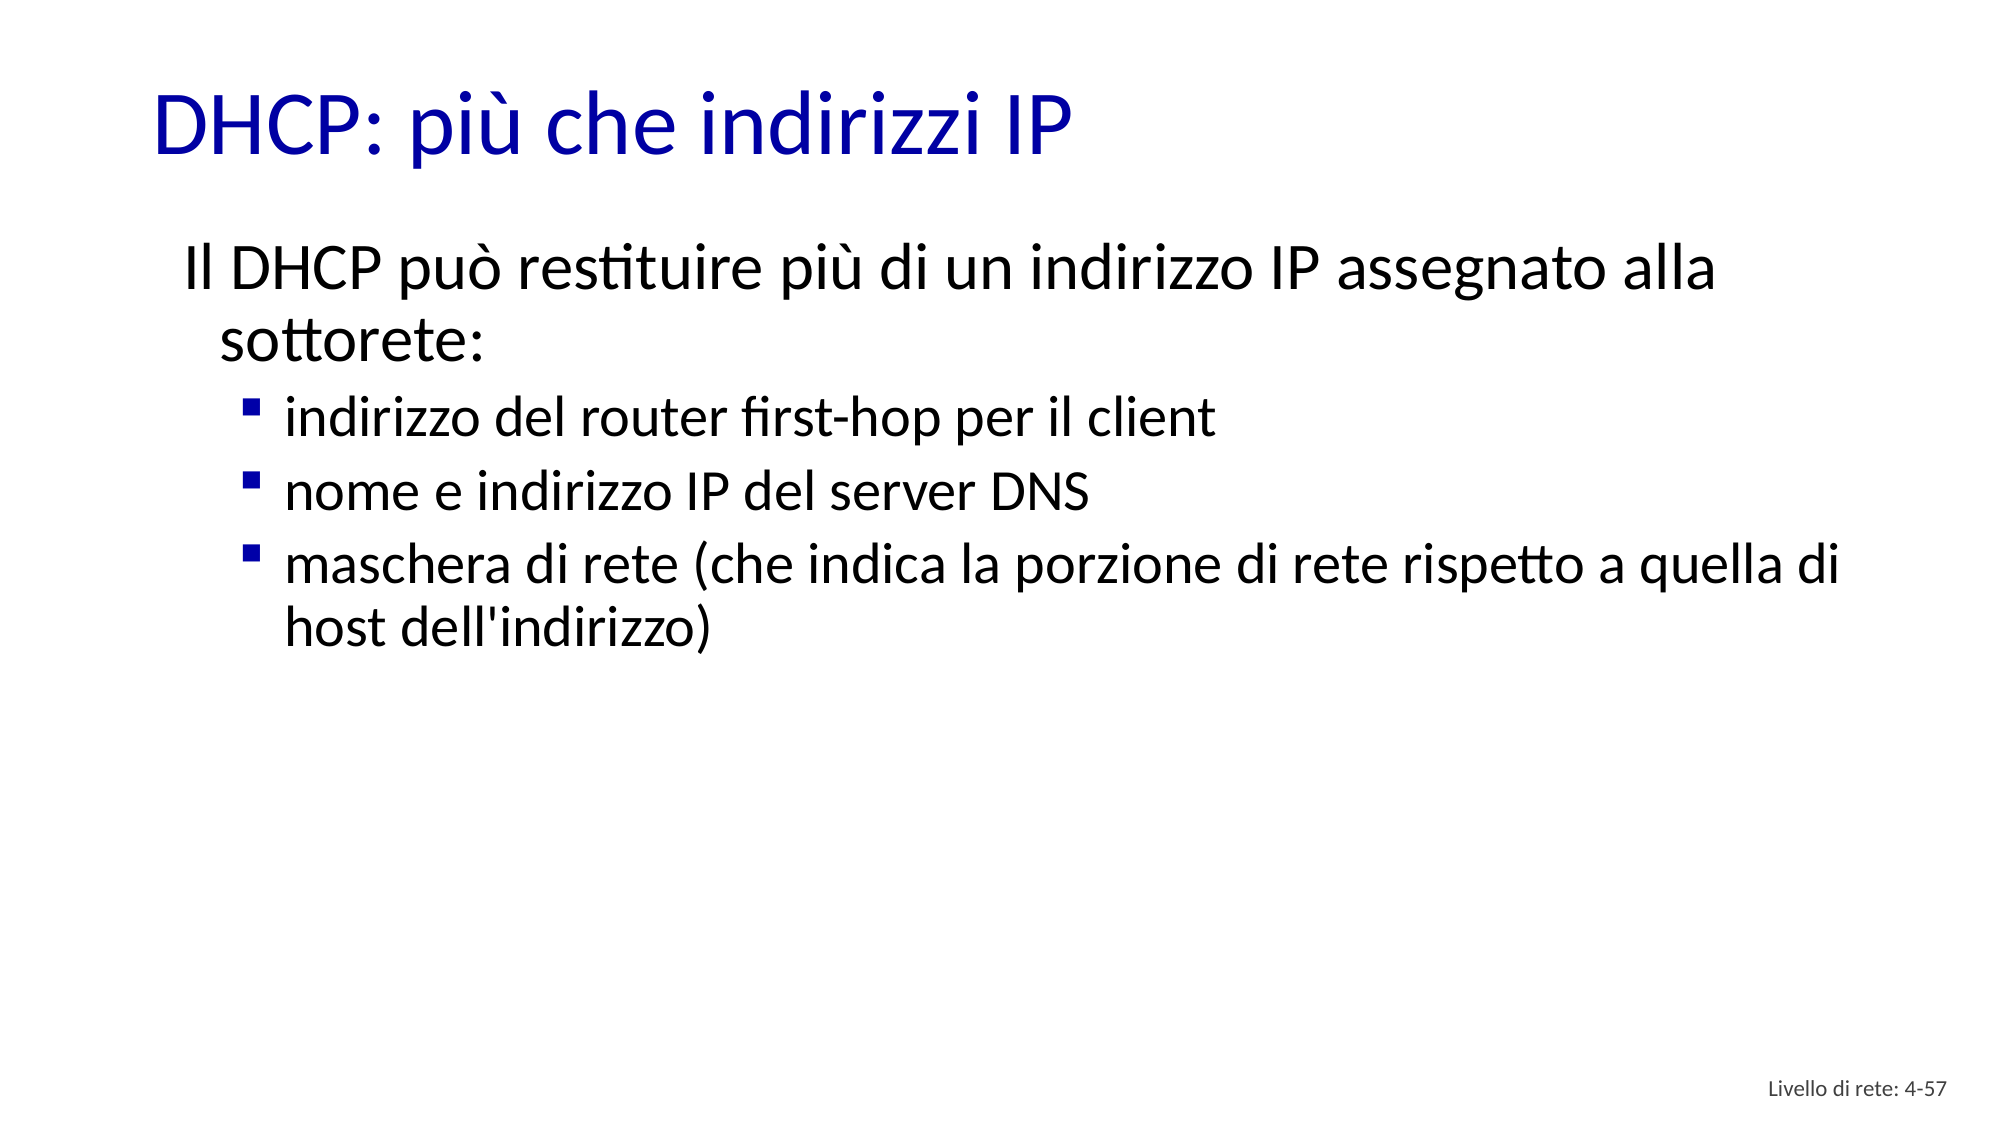

# DHCP: più che indirizzi IP
Il DHCP può restituire più di un indirizzo IP assegnato alla sottorete:
indirizzo del router first-hop per il client
nome e indirizzo IP del server DNS
maschera di rete (che indica la porzione di rete rispetto a quella di host dell'indirizzo)

Livello di rete: 4-57